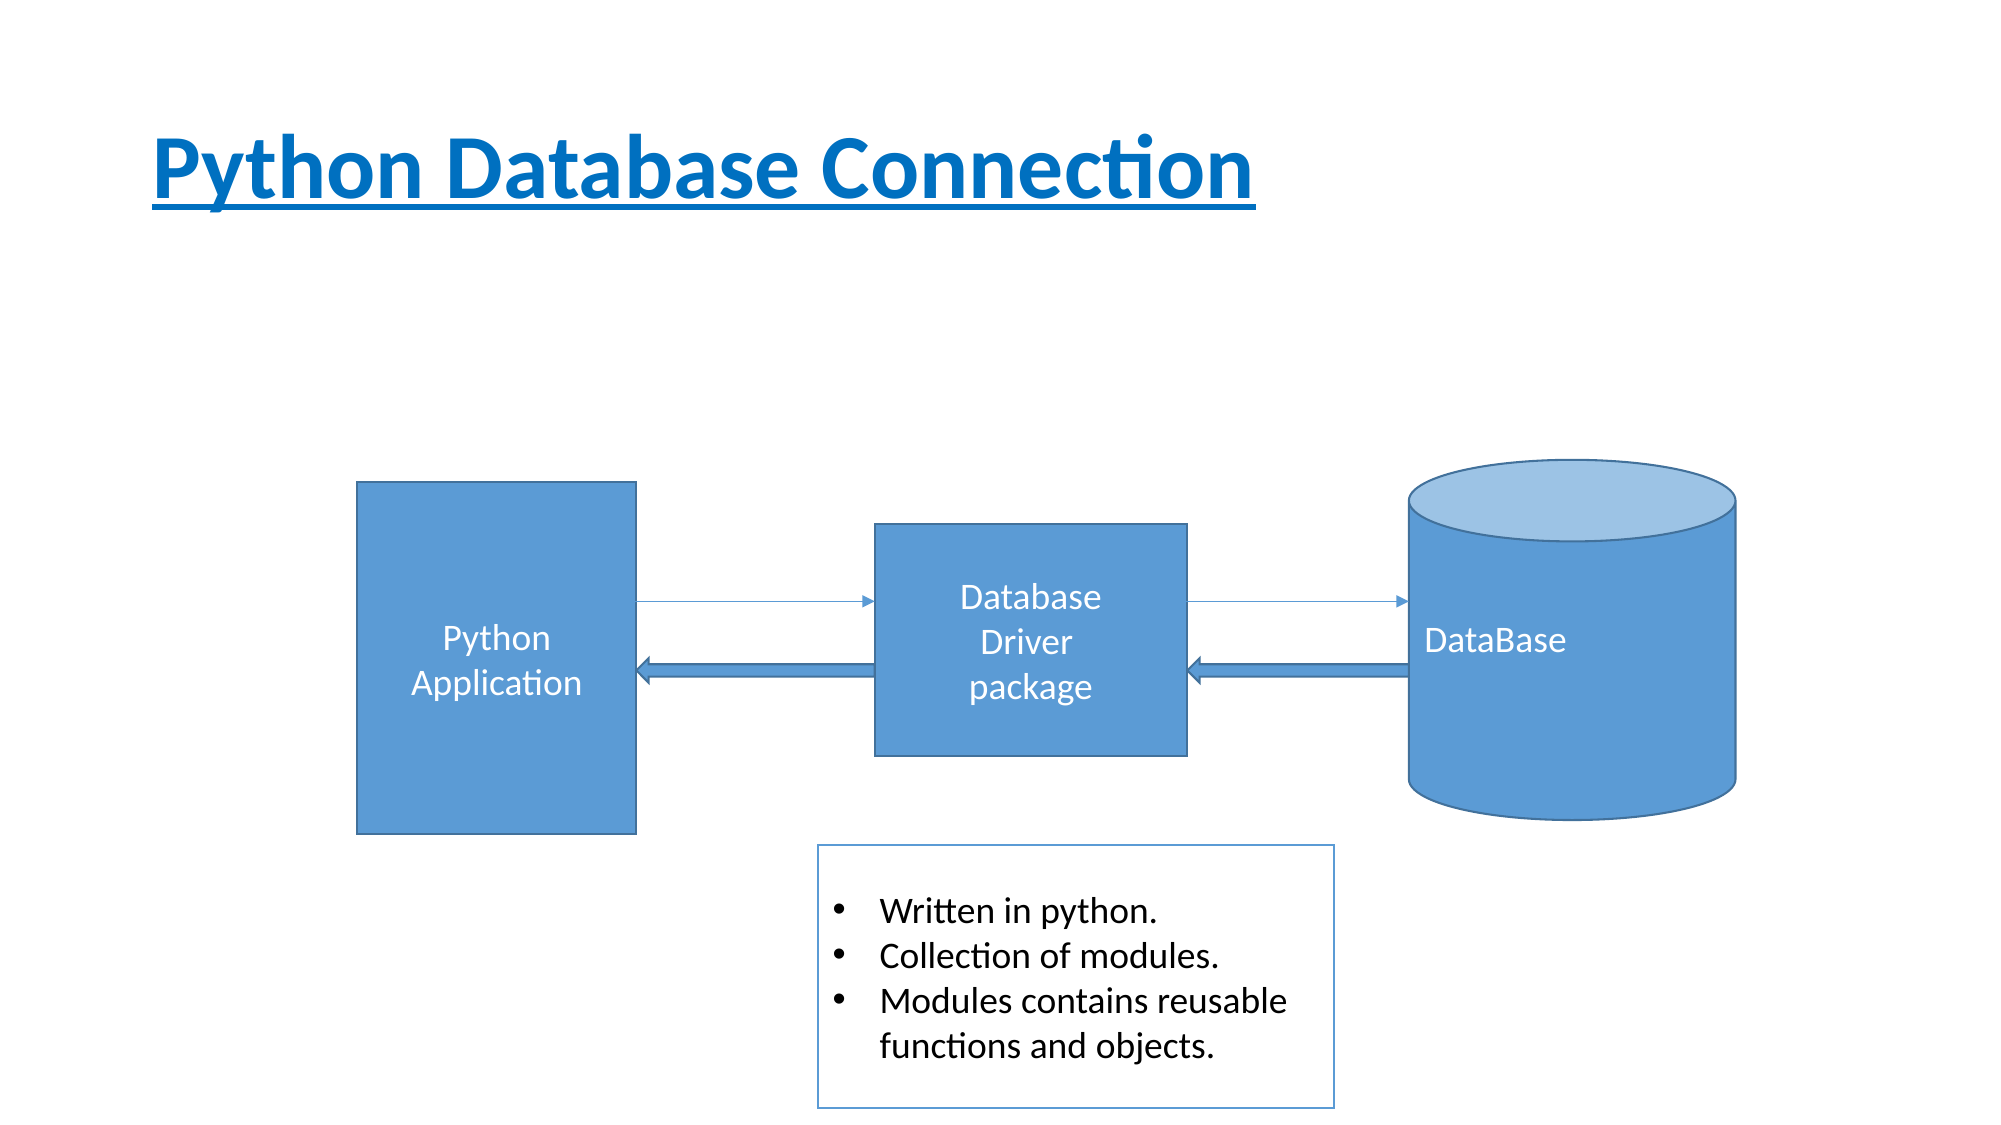

# Python Database Connection
DataBase
Python Application
Database
Driver
package

Written in python.
Collection of modules.
Modules contains reusable functions and objects.